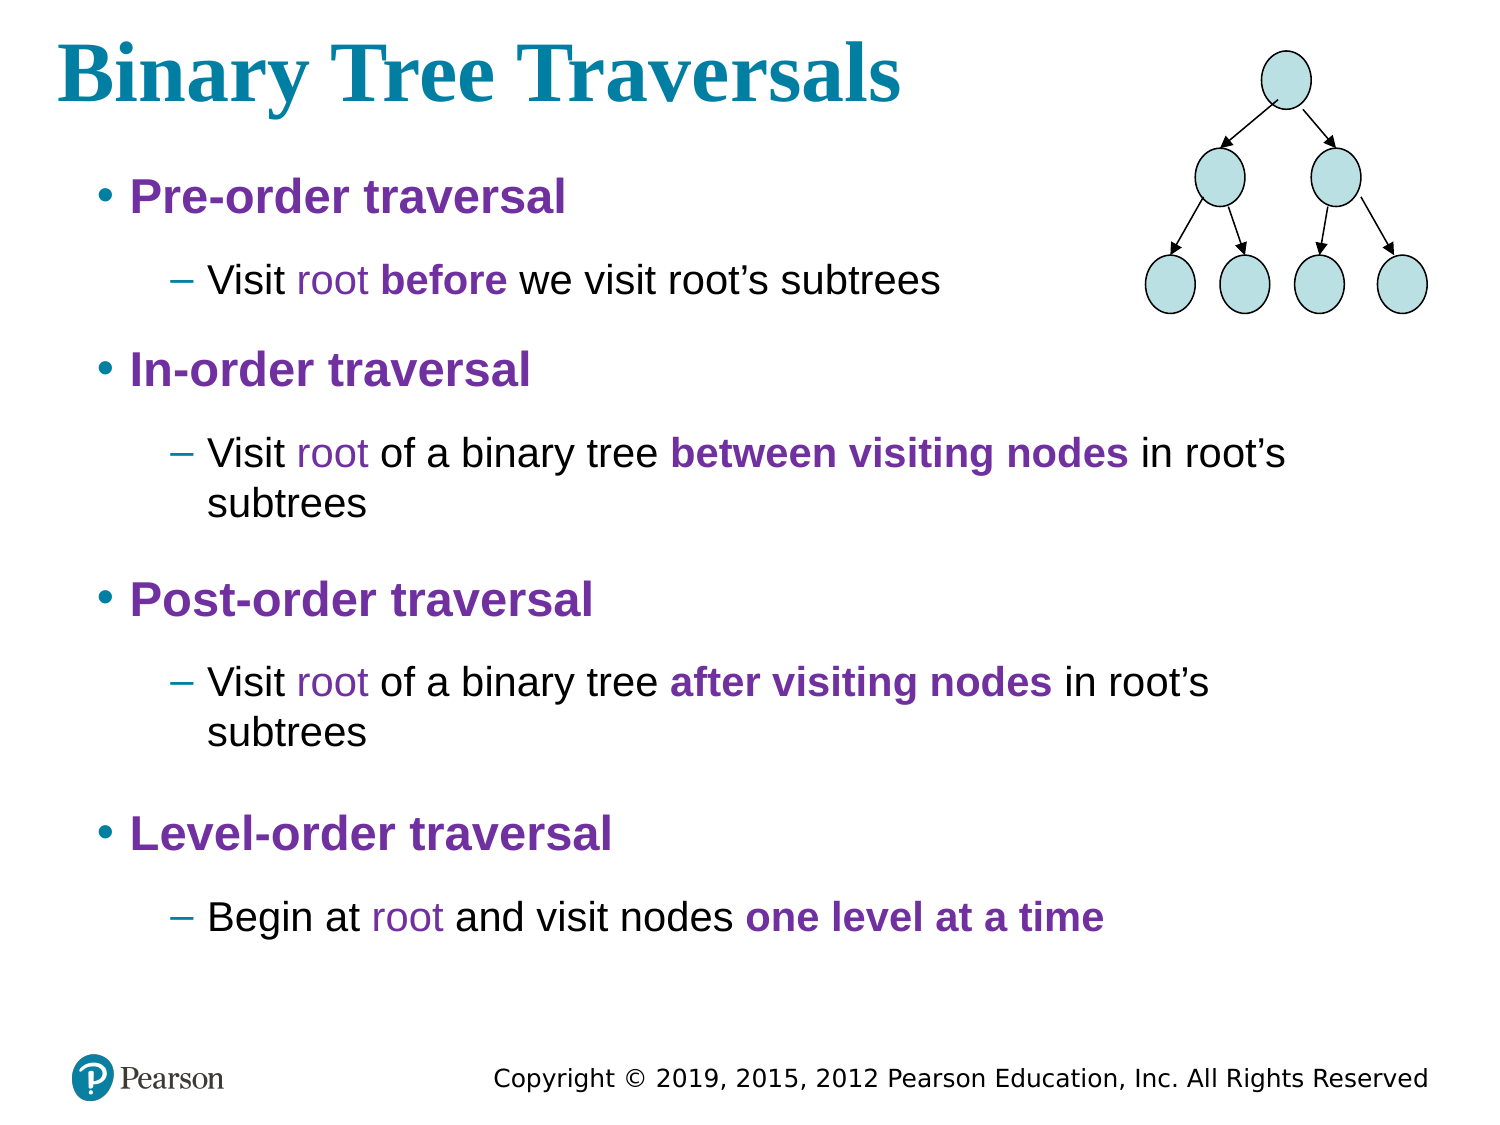

# Binary Tree Traversals

Pre-order traversal
Visit root before we visit root’s subtrees
In-order traversal
Visit root of a binary tree between visiting nodes in root’s subtrees
Post-order traversal
Visit root of a binary tree after visiting nodes in root’s subtrees
Level-order traversal
Begin at root and visit nodes one level at a time